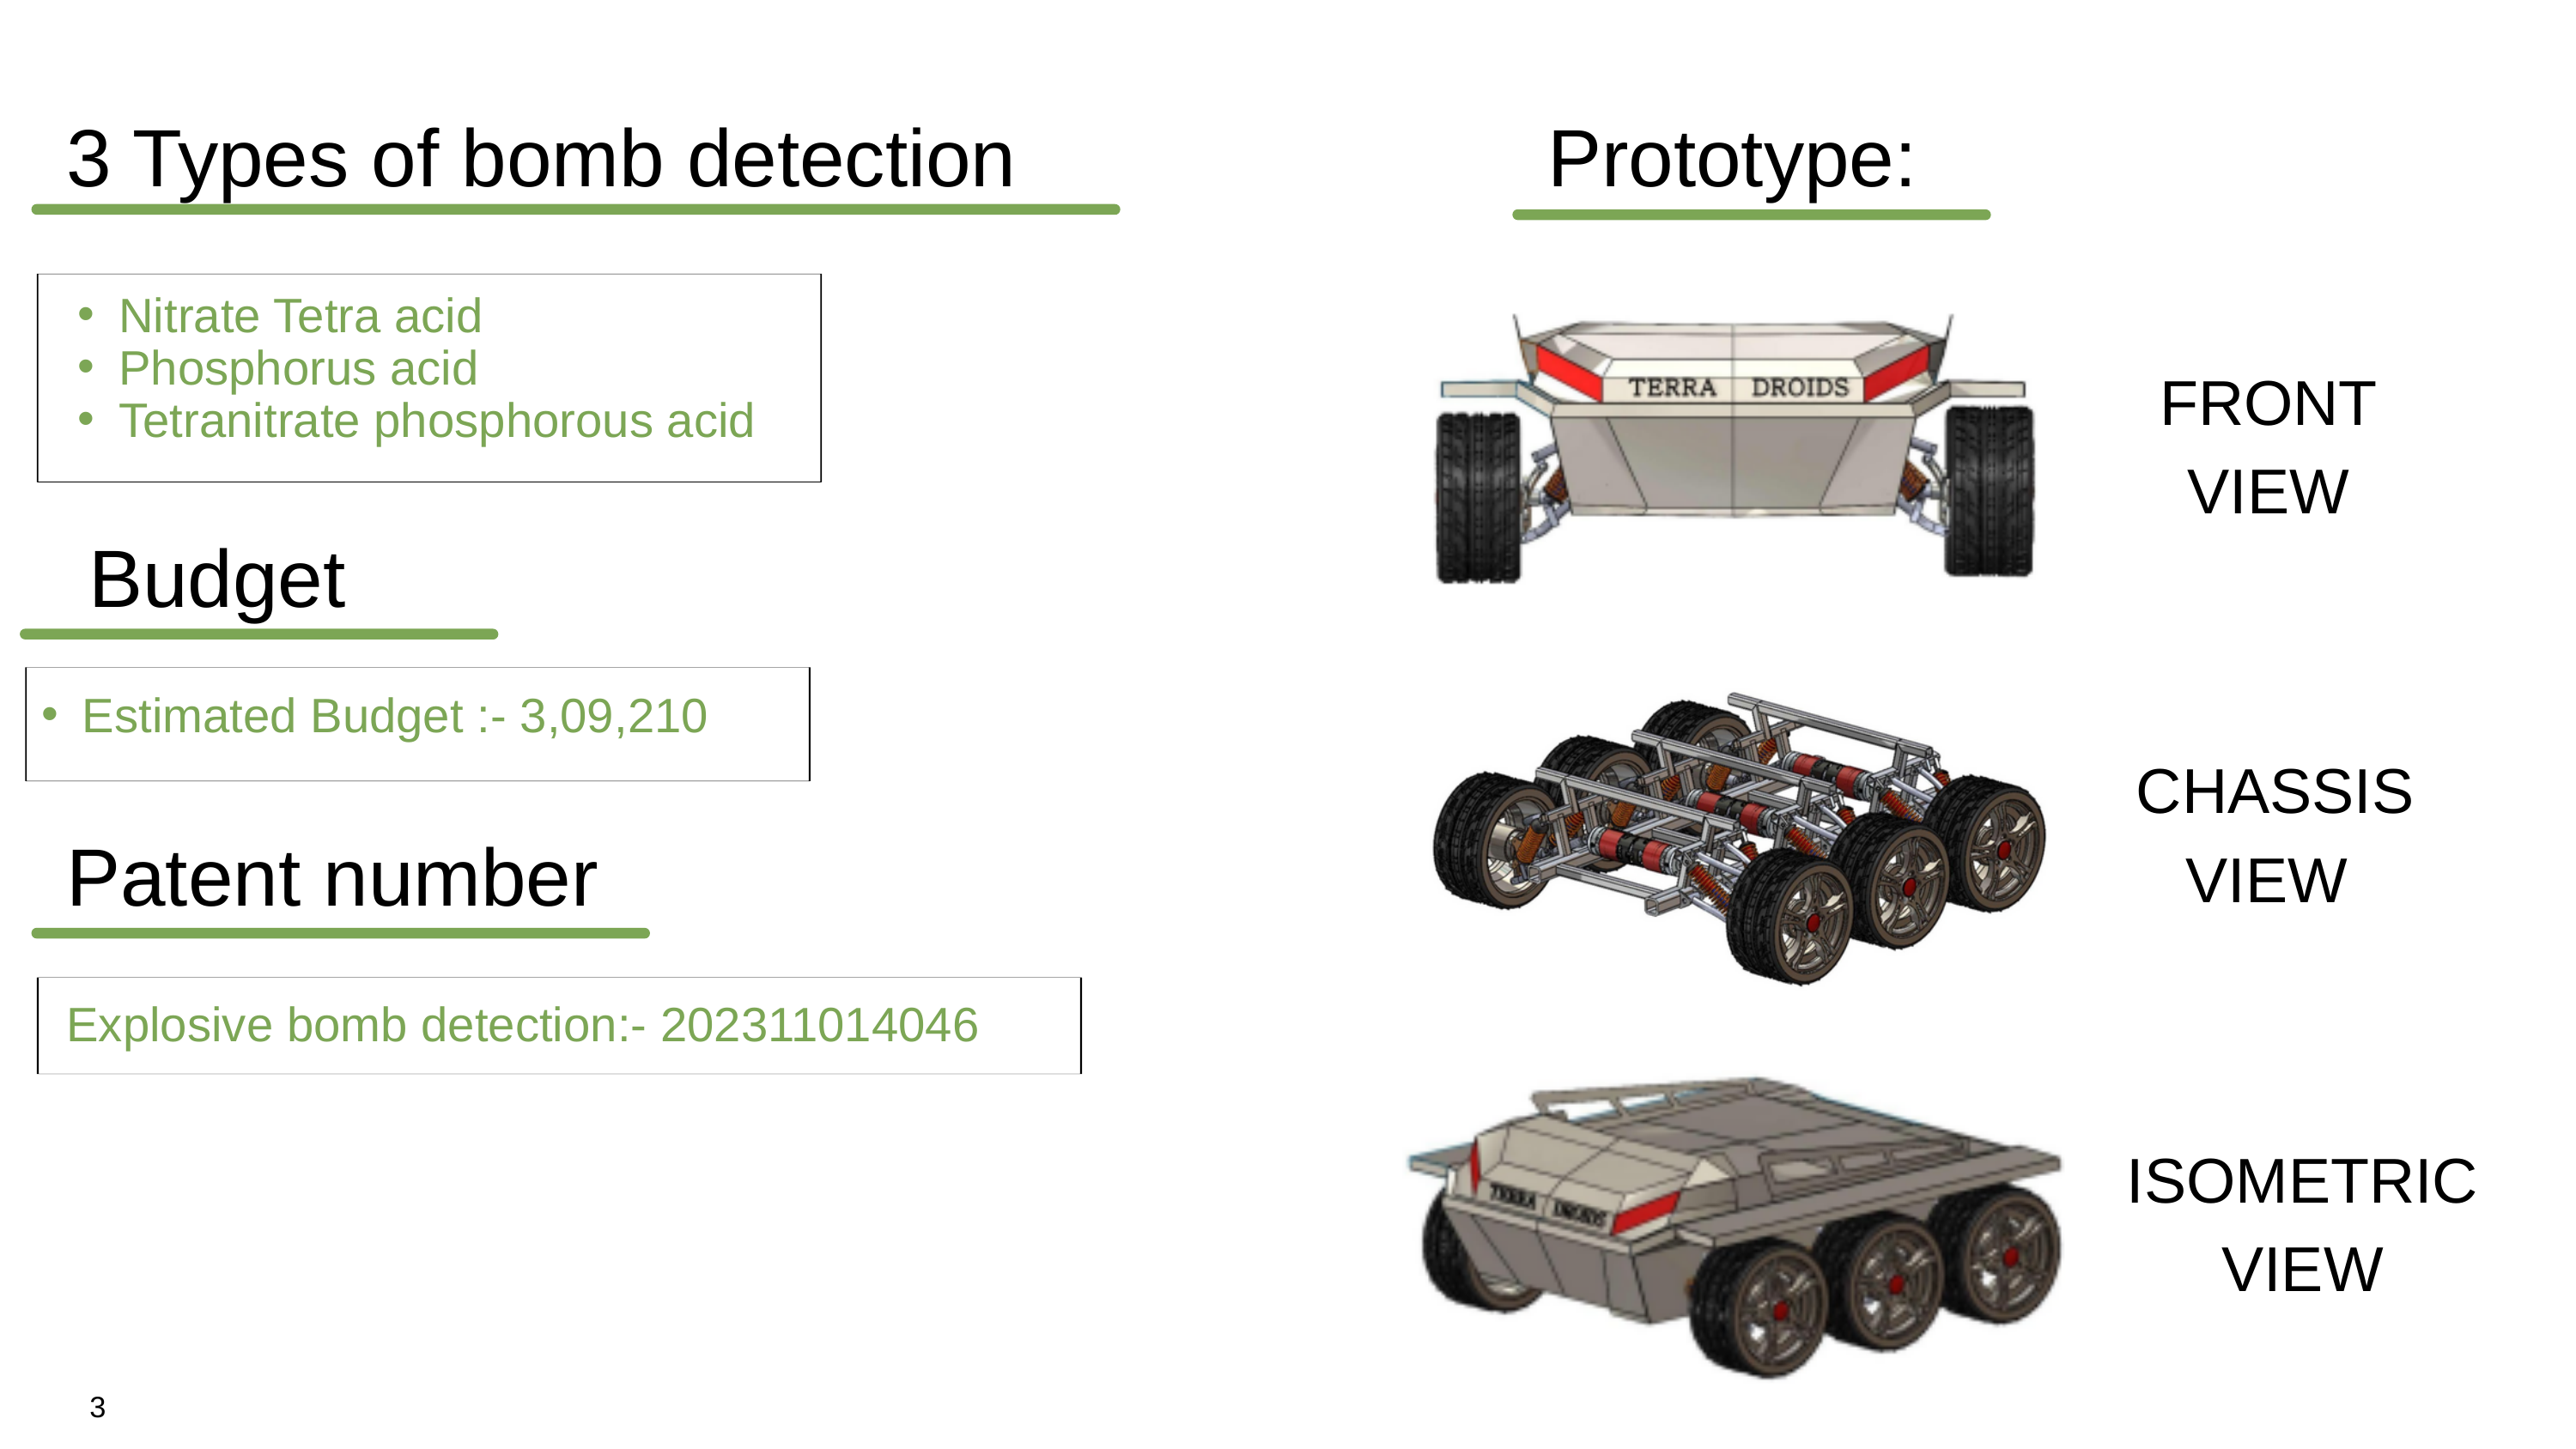

3 Types of bomb detection
Prototype:

Nitrate Tetra acid
Phosphorus acid
Tetranitrate phosphorous acid
FRONT VIEW
Budget

Estimated Budget :- 3,09,210
CHASSIS VIEW
Patent number

Explosive bomb detection:- 202311014046

ISOMETRIC VIEW
3